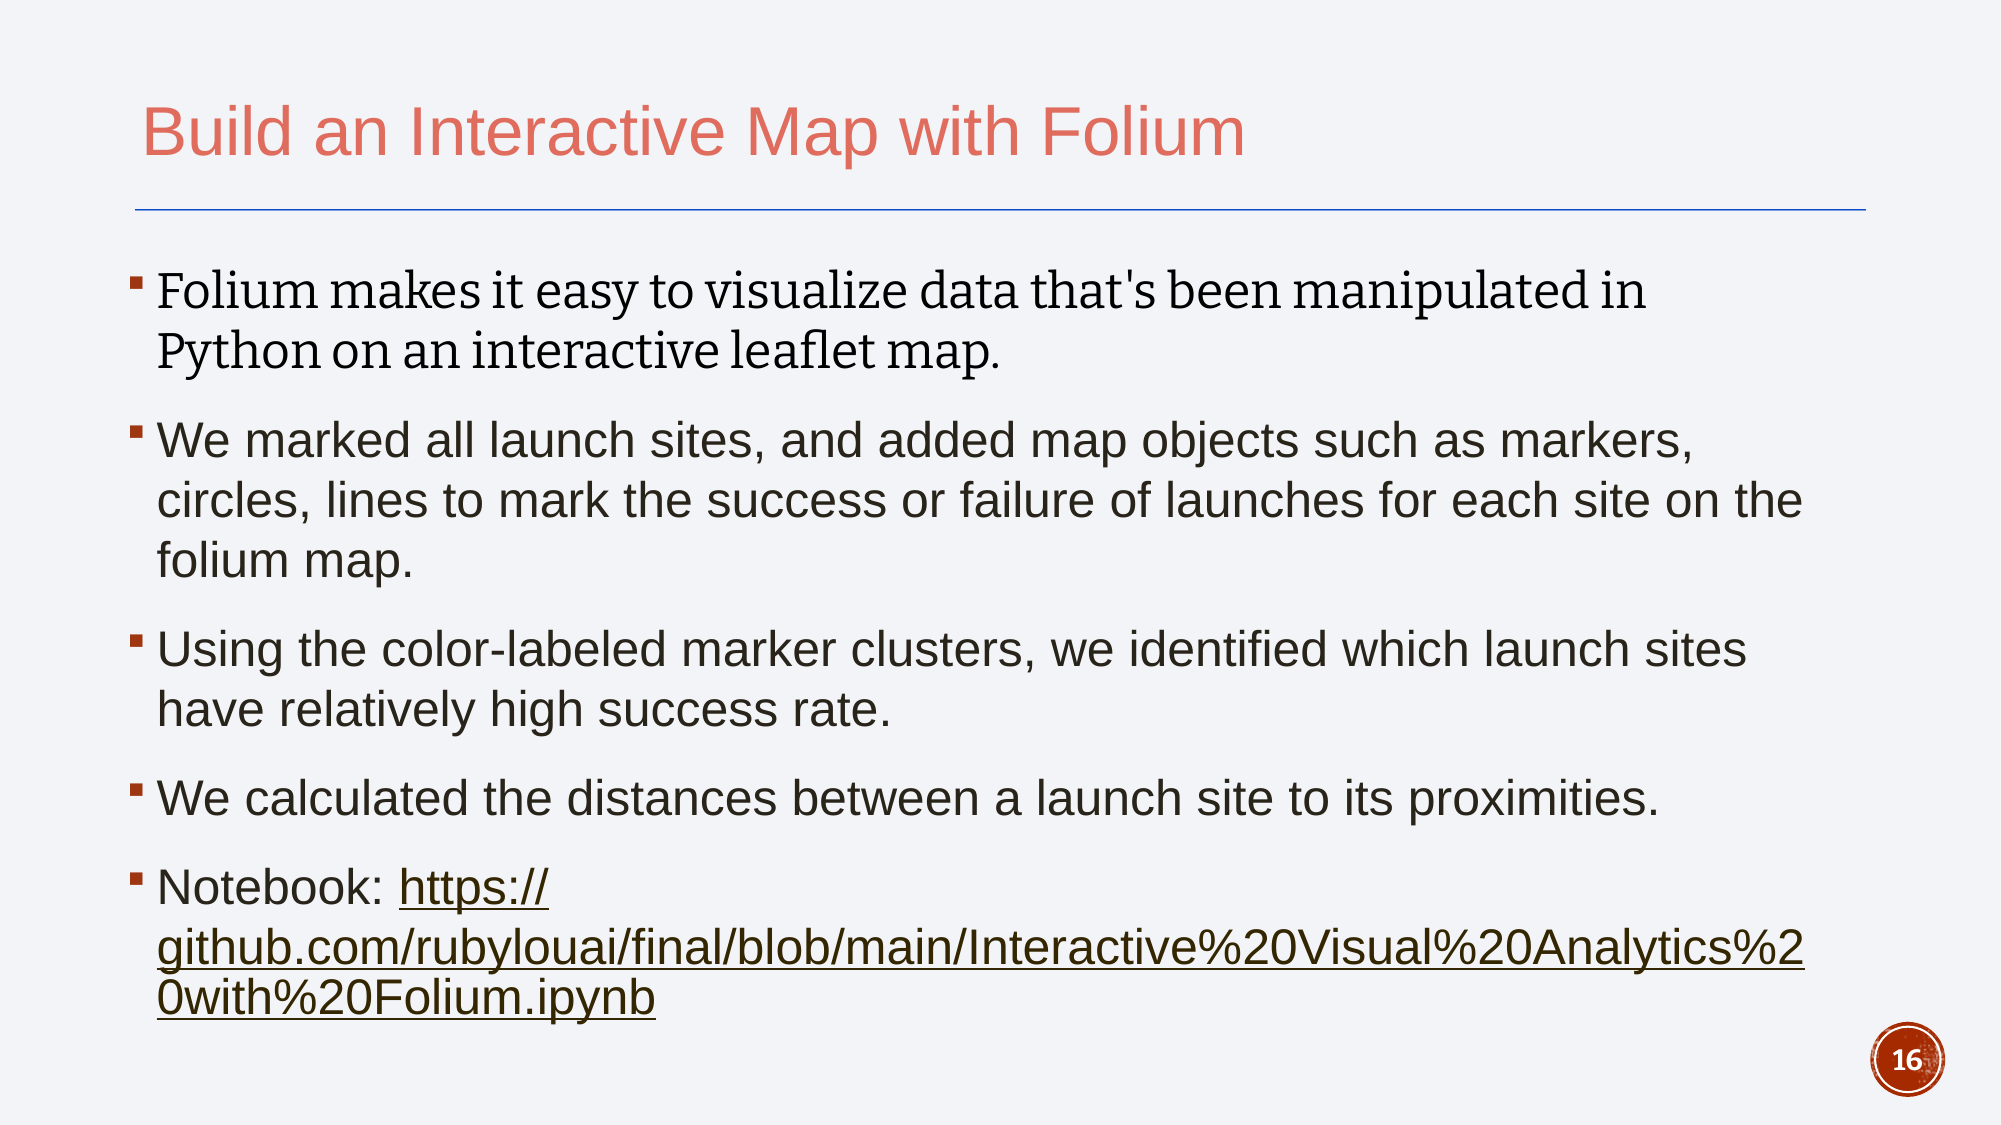

Build an Interactive Map with Folium
Folium makes it easy to visualize data that's been manipulated in Python on an interactive leaflet map.
We marked all launch sites, and added map objects such as markers, circles, lines to mark the success or failure of launches for each site on the folium map.
Using the color-labeled marker clusters, we identified which launch sites have relatively high success rate.
We calculated the distances between a launch site to its proximities.
Notebook: https://github.com/rubylouai/final/blob/main/Interactive%20Visual%20Analytics%20with%20Folium.ipynb

16